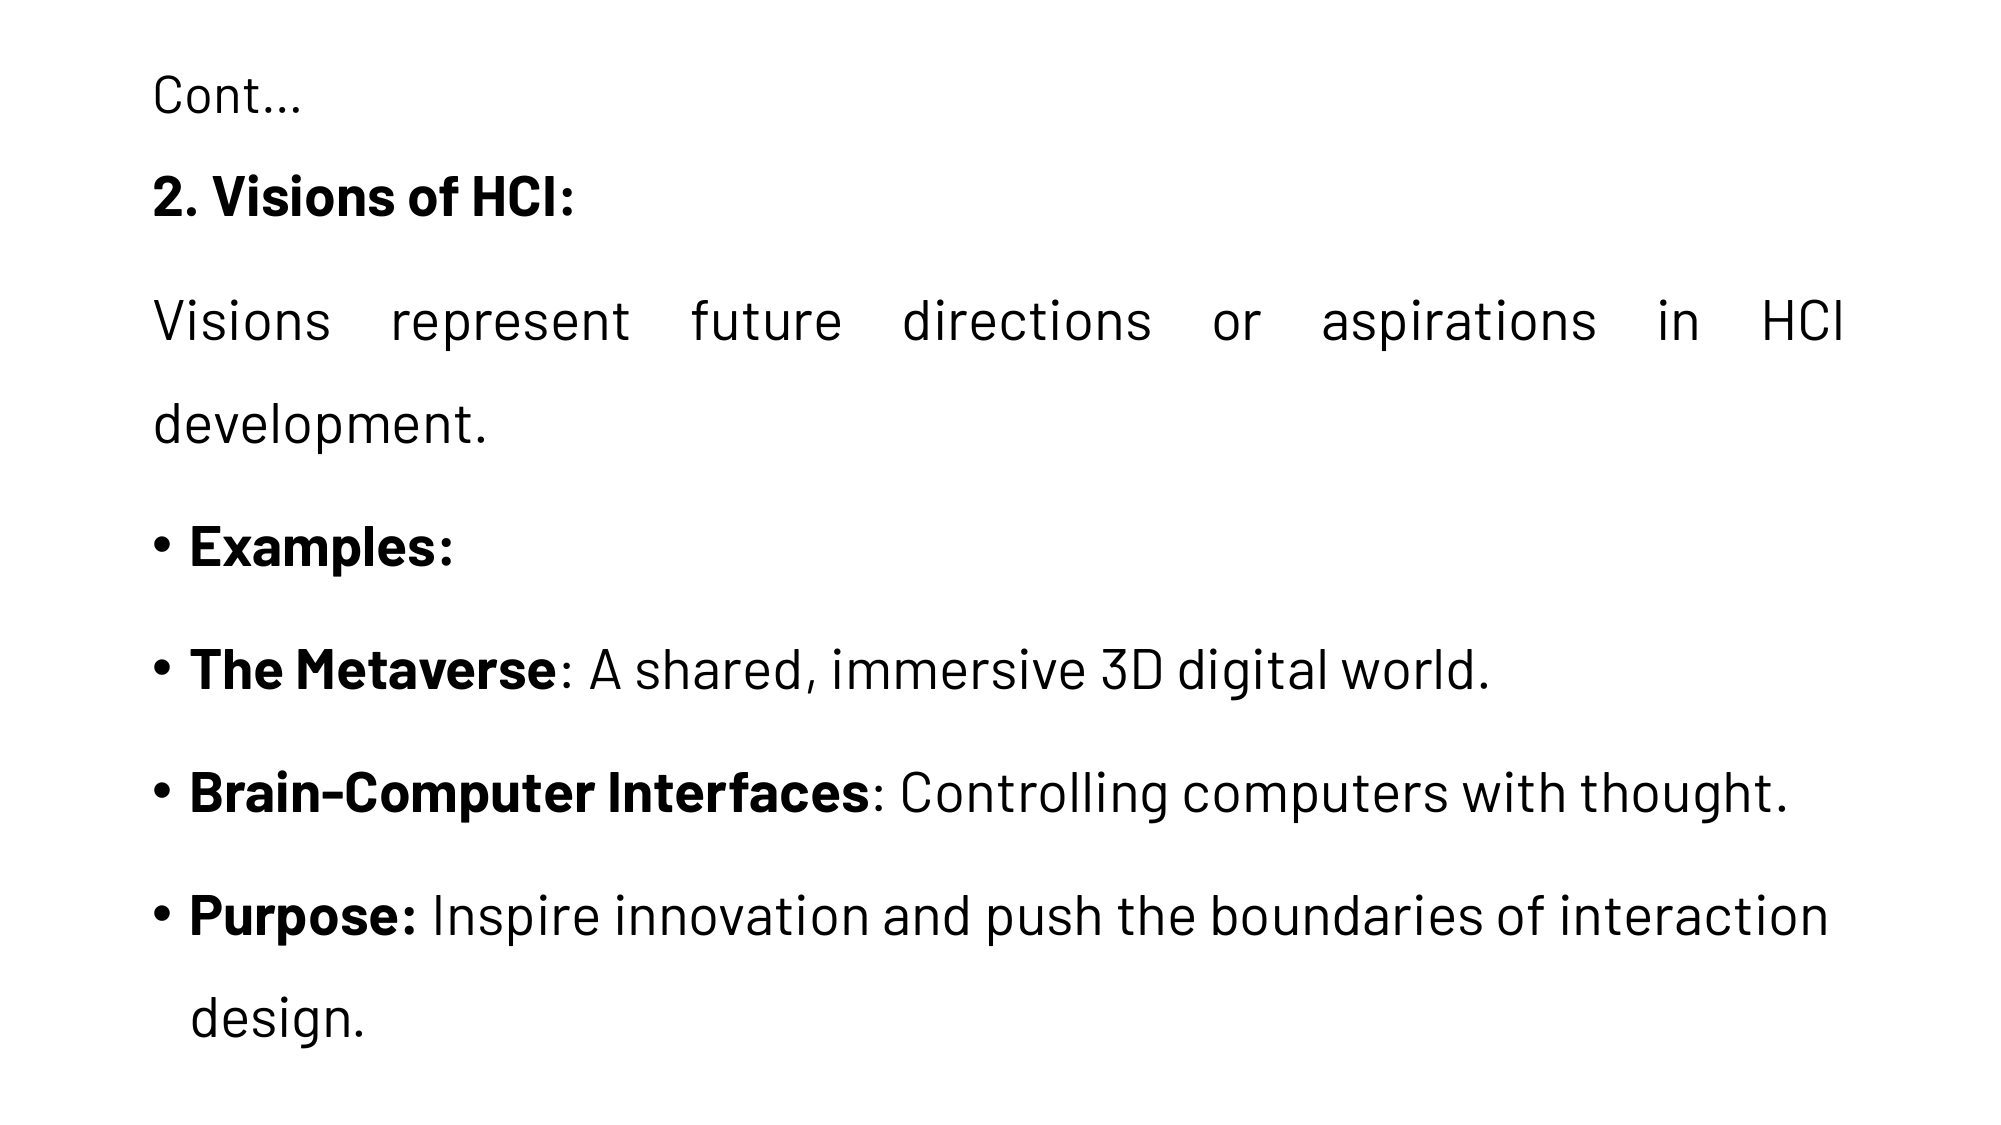

# Cont…
2. Visions of HCI:
Visions represent future directions or aspirations in HCI development.
Examples:
The Metaverse: A shared, immersive 3D digital world.
Brain-Computer Interfaces: Controlling computers with thought.
Purpose: Inspire innovation and push the boundaries of interaction design.